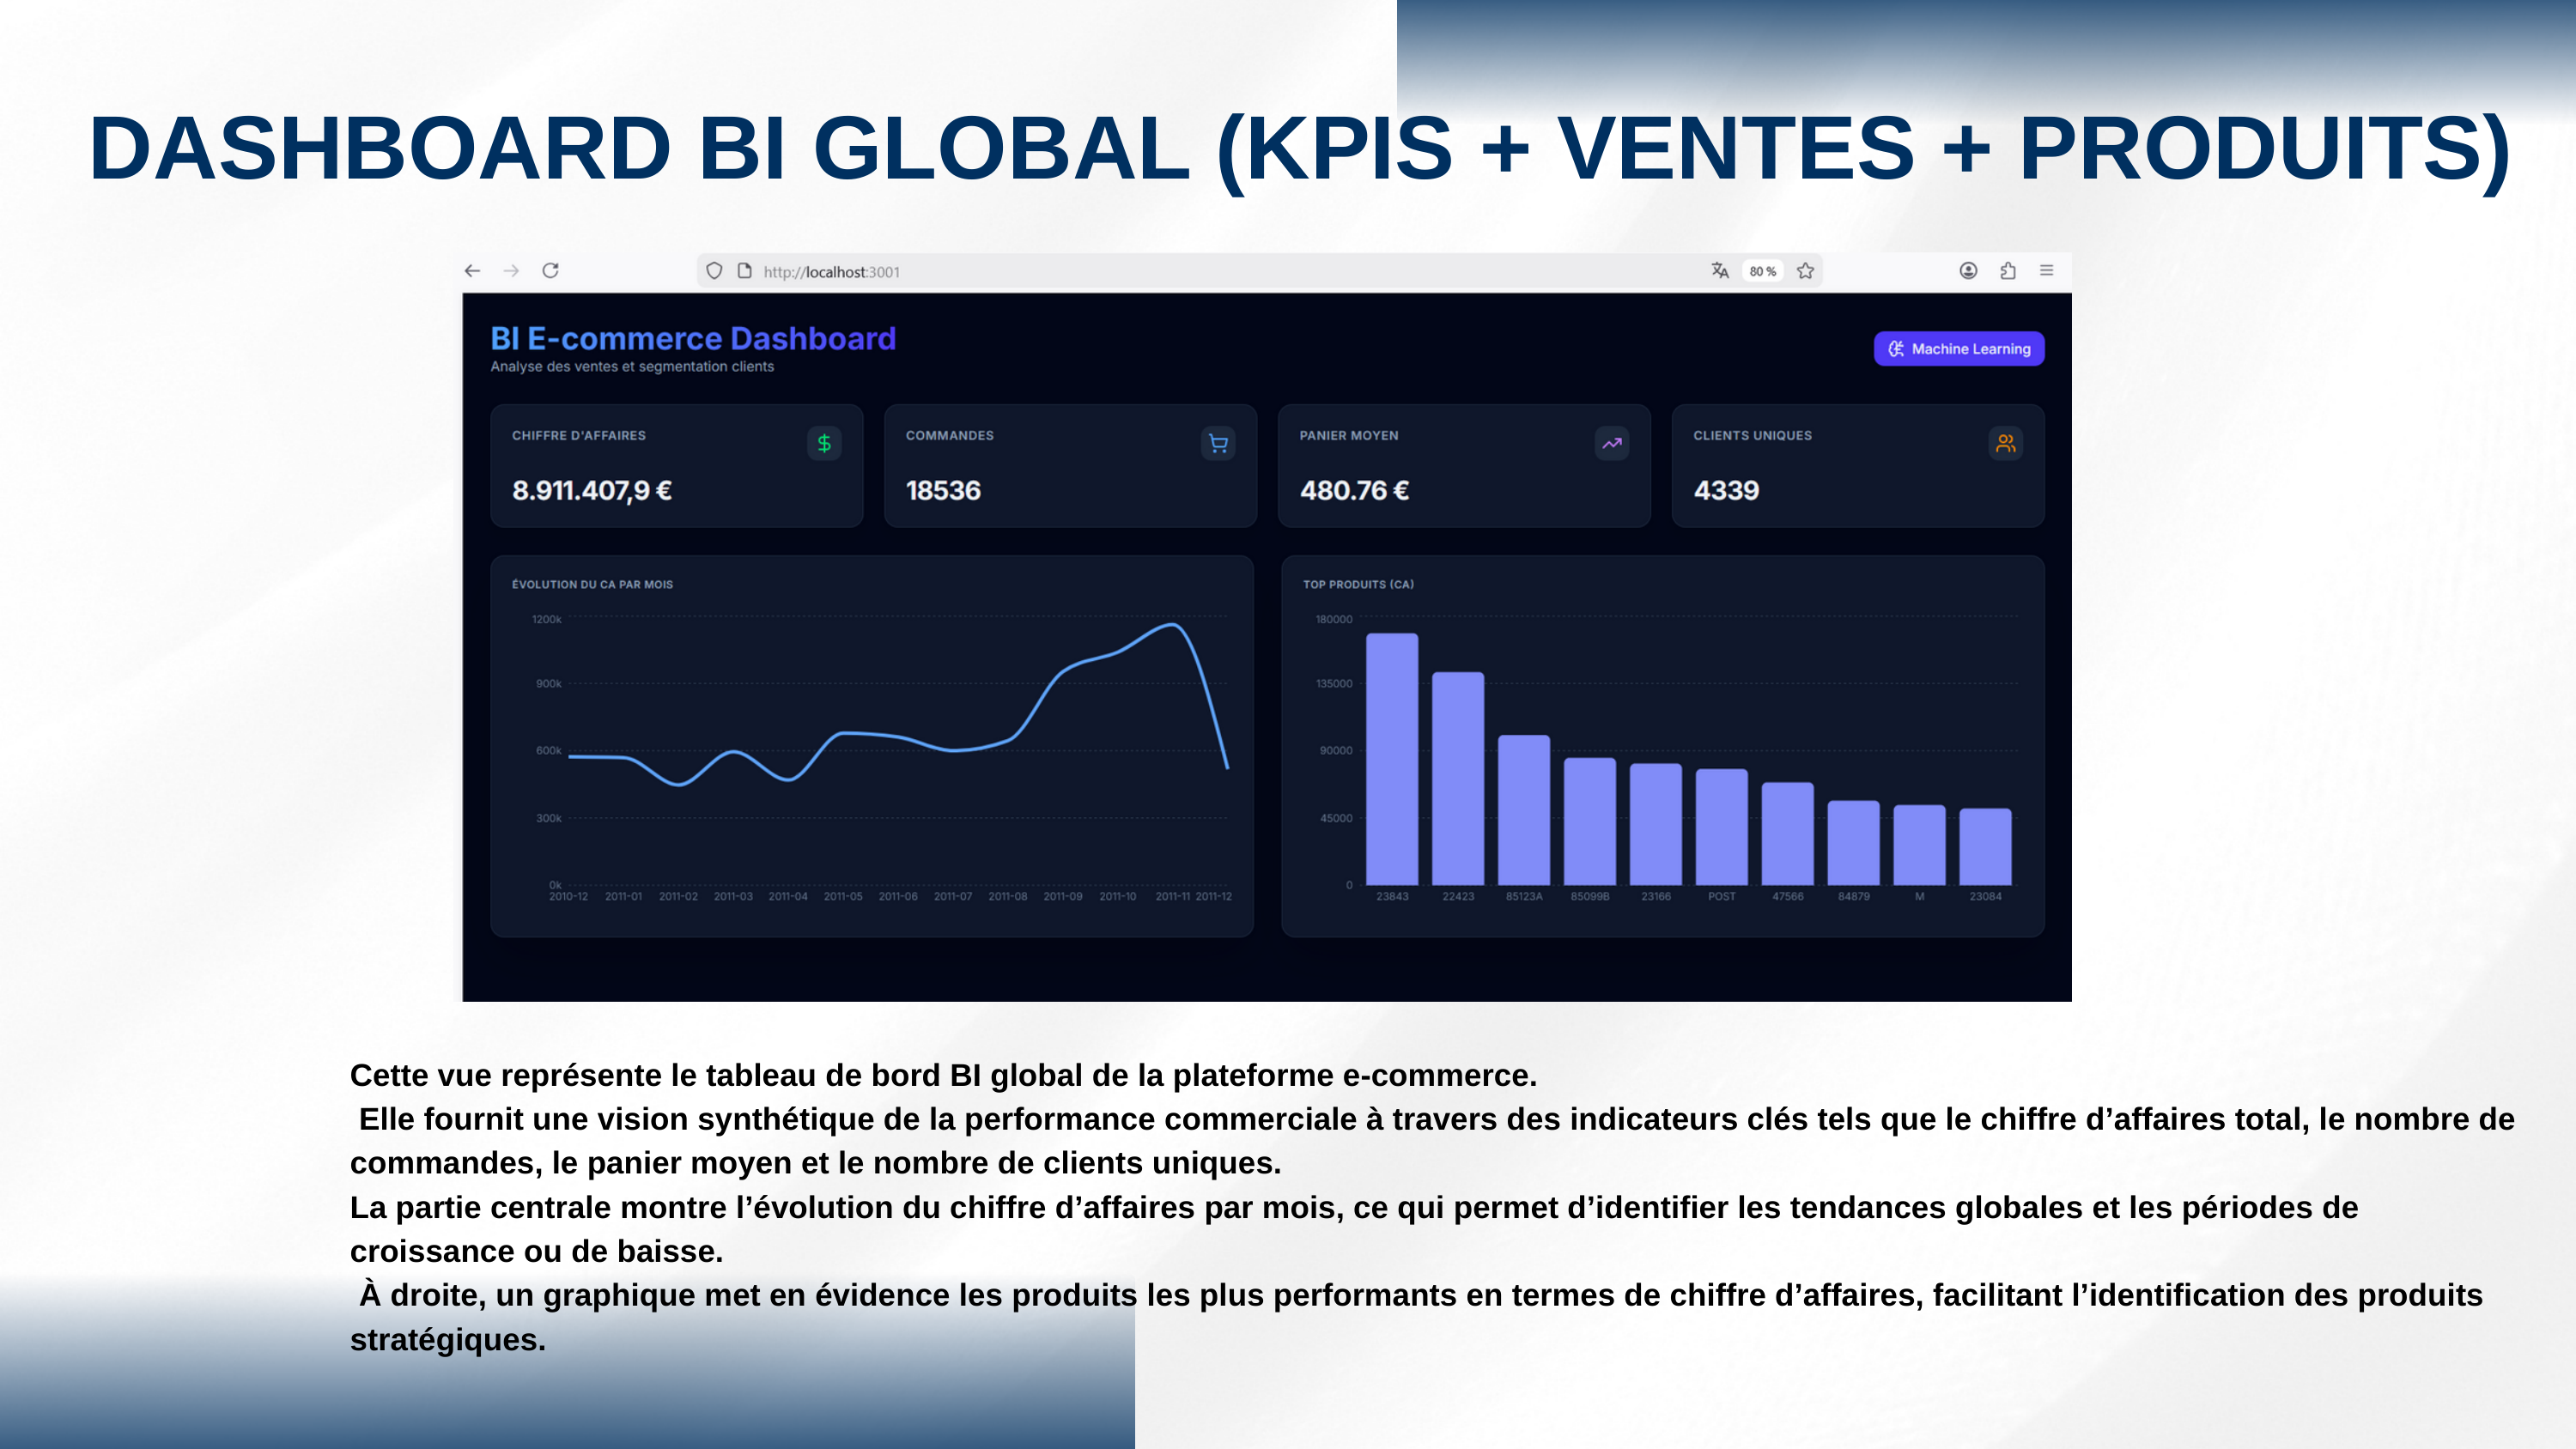

DASHBOARD BI GLOBAL (KPIS + VENTES + PRODUITS)

Cette vue représente le tableau de bord BI global de la plateforme e-commerce.
 Elle fournit une vision synthétique de la performance commerciale à travers des indicateurs clés tels que le chiffre d’affaires total, le nombre de commandes, le panier moyen et le nombre de clients uniques.
La partie centrale montre l’évolution du chiffre d’affaires par mois, ce qui permet d’identifier les tendances globales et les périodes de croissance ou de baisse.
 À droite, un graphique met en évidence les produits les plus performants en termes de chiffre d’affaires, facilitant l’identification des produits stratégiques.